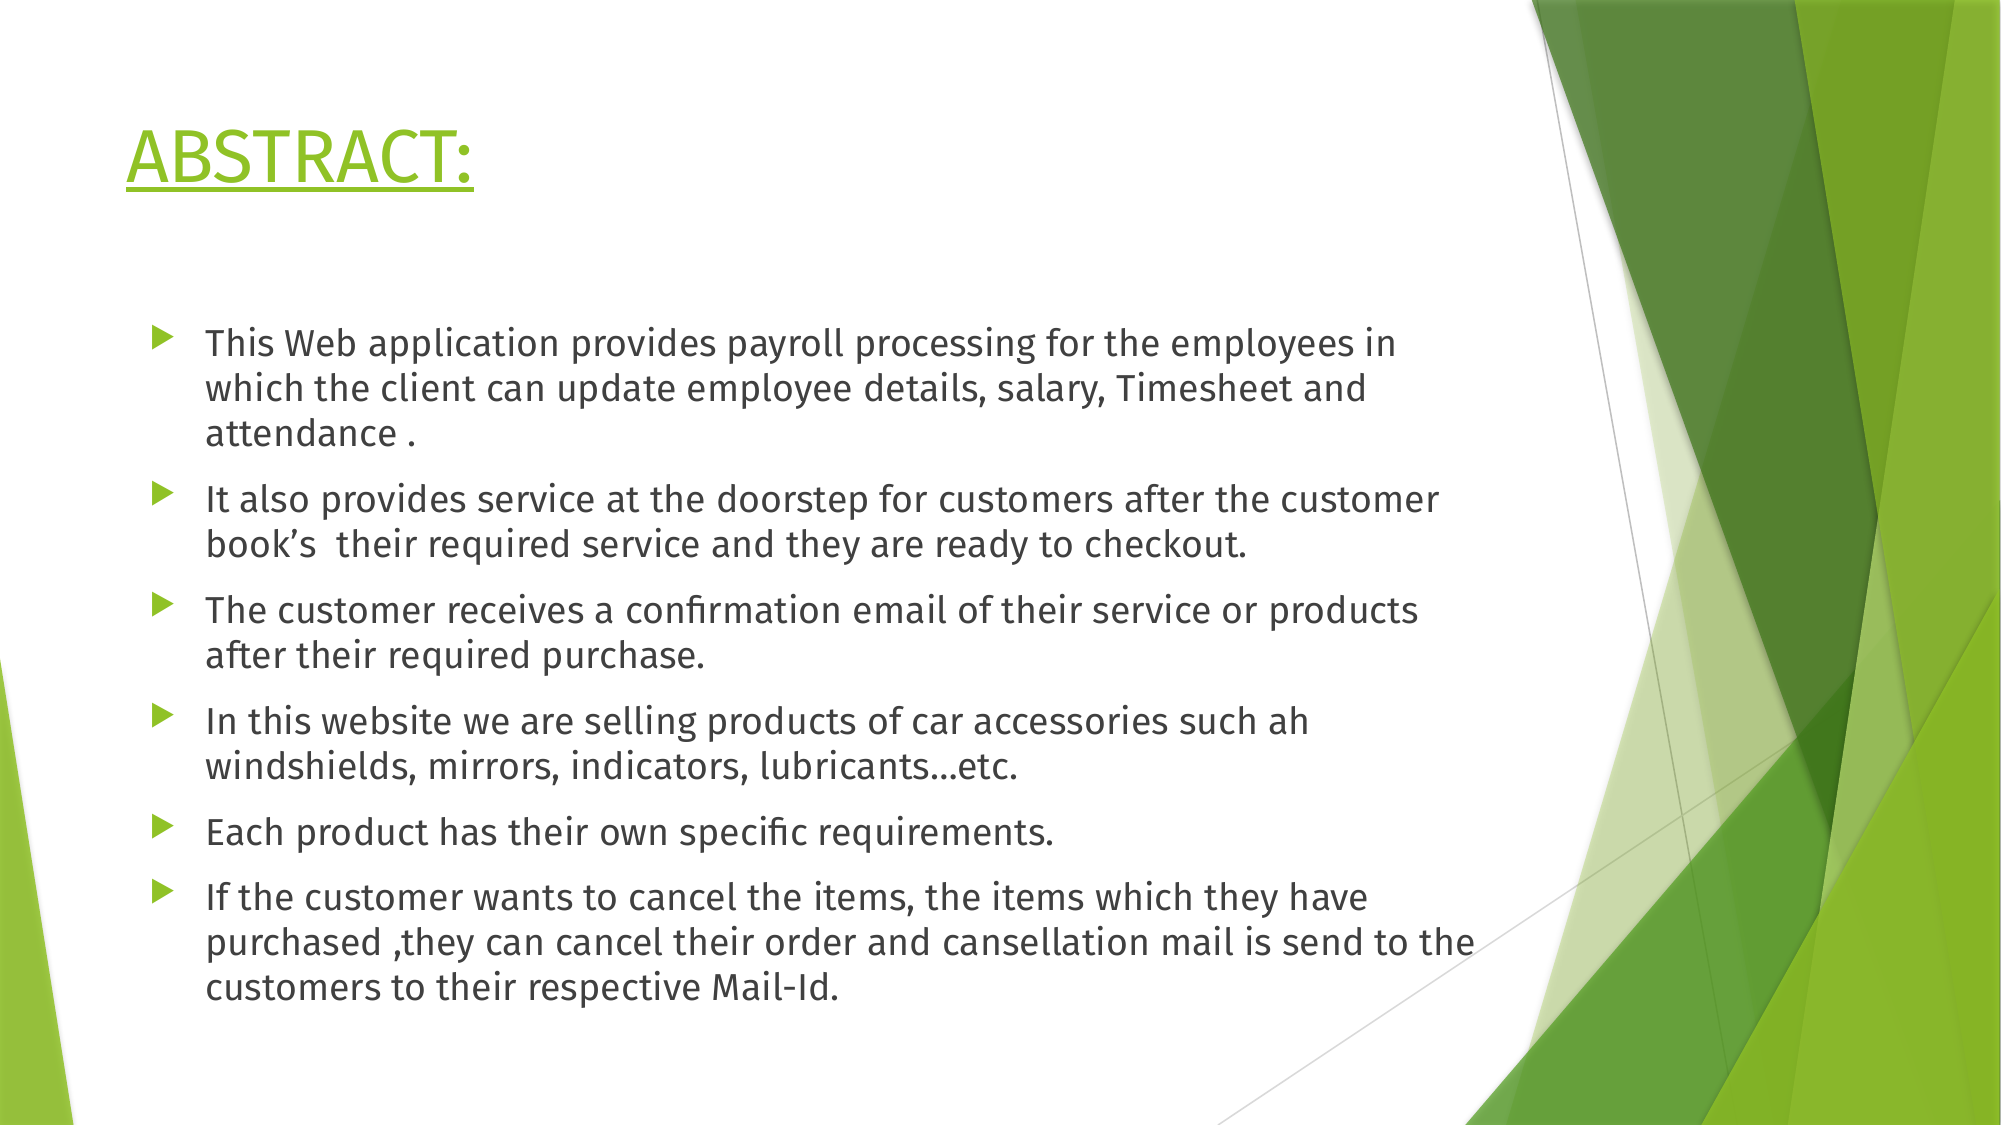

# ABSTRACT:

This Web application provides payroll processing for the employees in which the client can update employee details, salary, Timesheet and attendance .
It also provides service at the doorstep for customers after the customer book’s  their required service and they are ready to checkout.
The customer receives a confirmation email of their service or products after their required purchase.
In this website we are selling products of car accessories such ah windshields, mirrors, indicators, lubricants…etc.
Each product has their own specific requirements.
If the customer wants to cancel the items, the items which they have purchased ,they can cancel their order and cansellation mail is send to the customers to their respective Mail-Id.